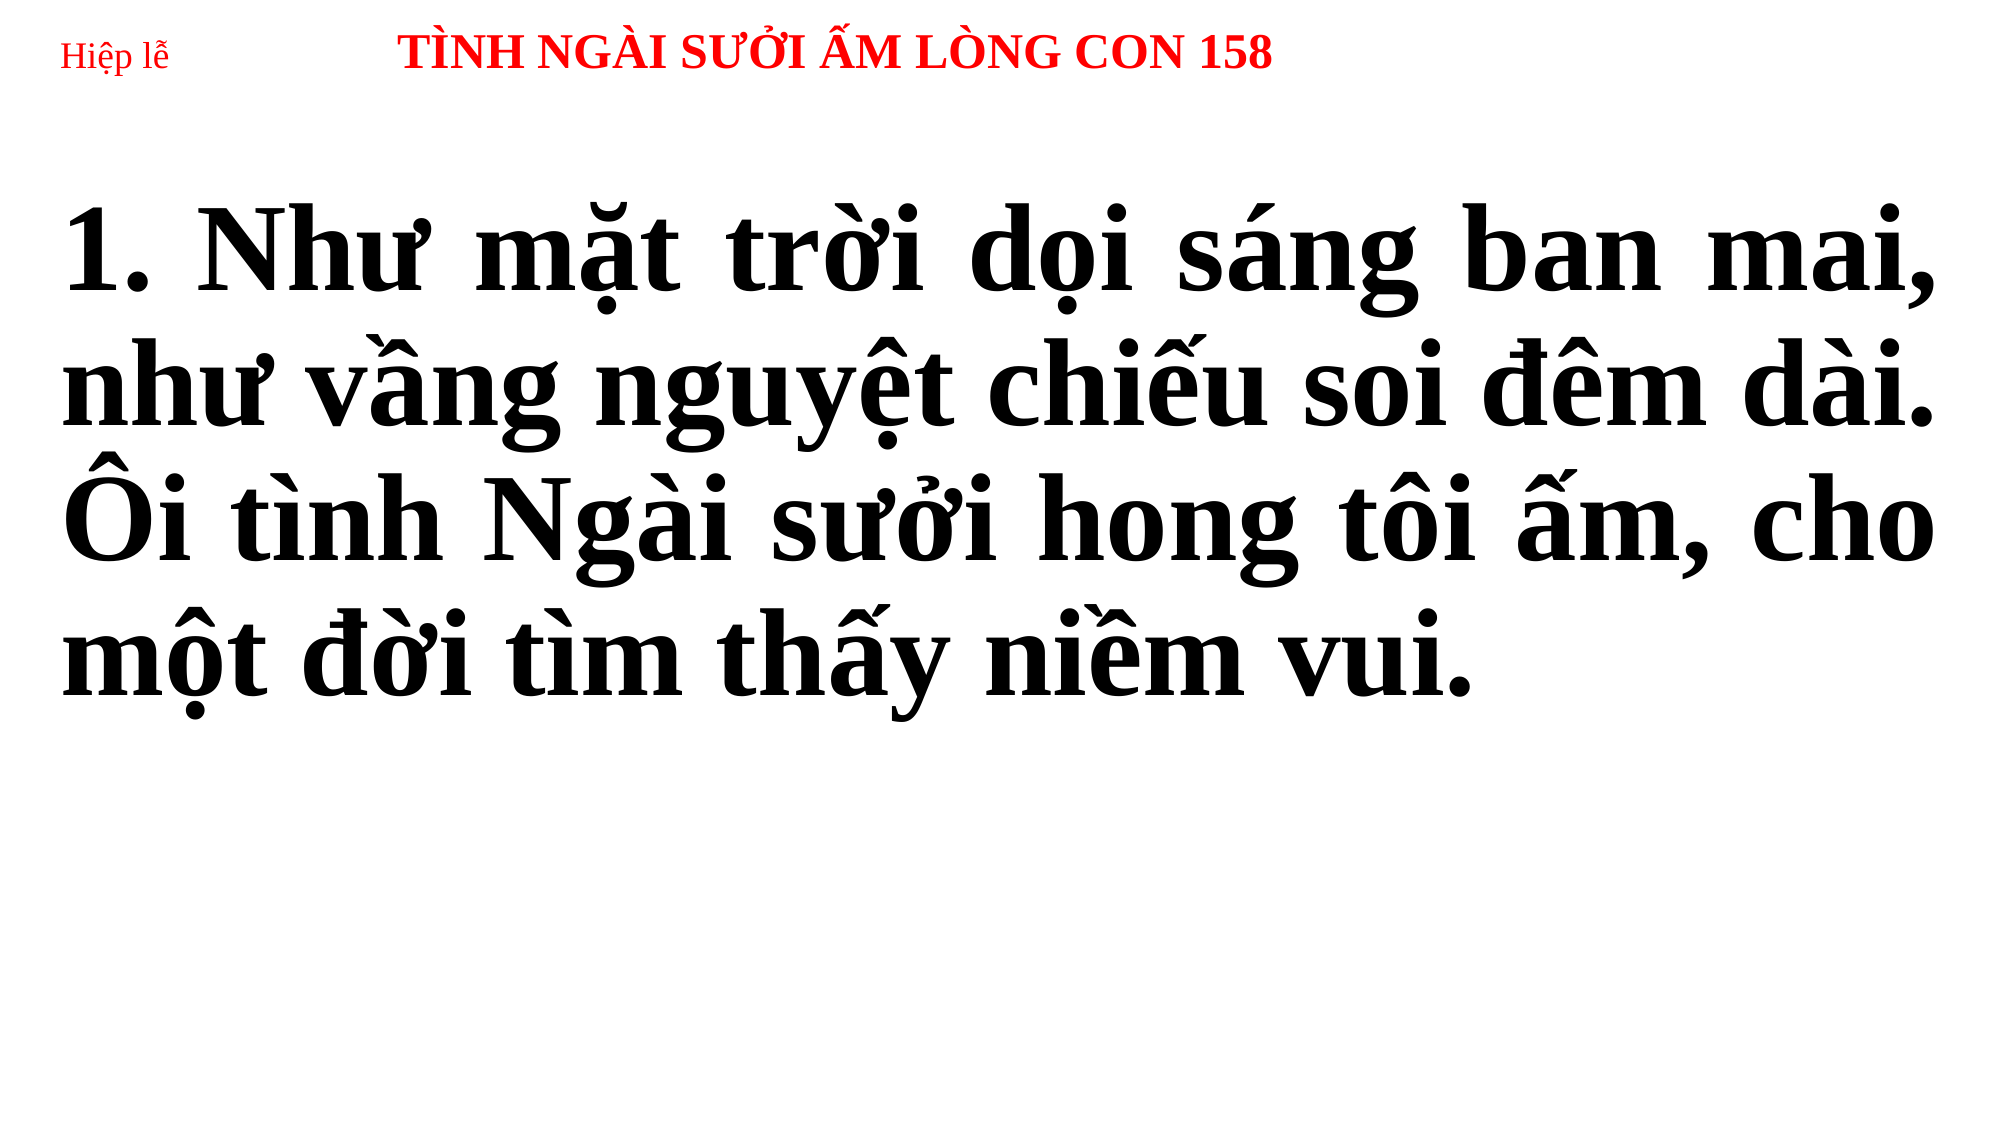

# Hiệp lễ                        TÌNH NGÀI SƯỞI ẤM LÒNG CON 158
1. Như mặt trời dọi sáng ban mai, như vầng nguyệt chiếu soi đêm dài. Ôi tình Ngài sưởi hong tôi ấm, cho một đời tìm thấy niềm vui.